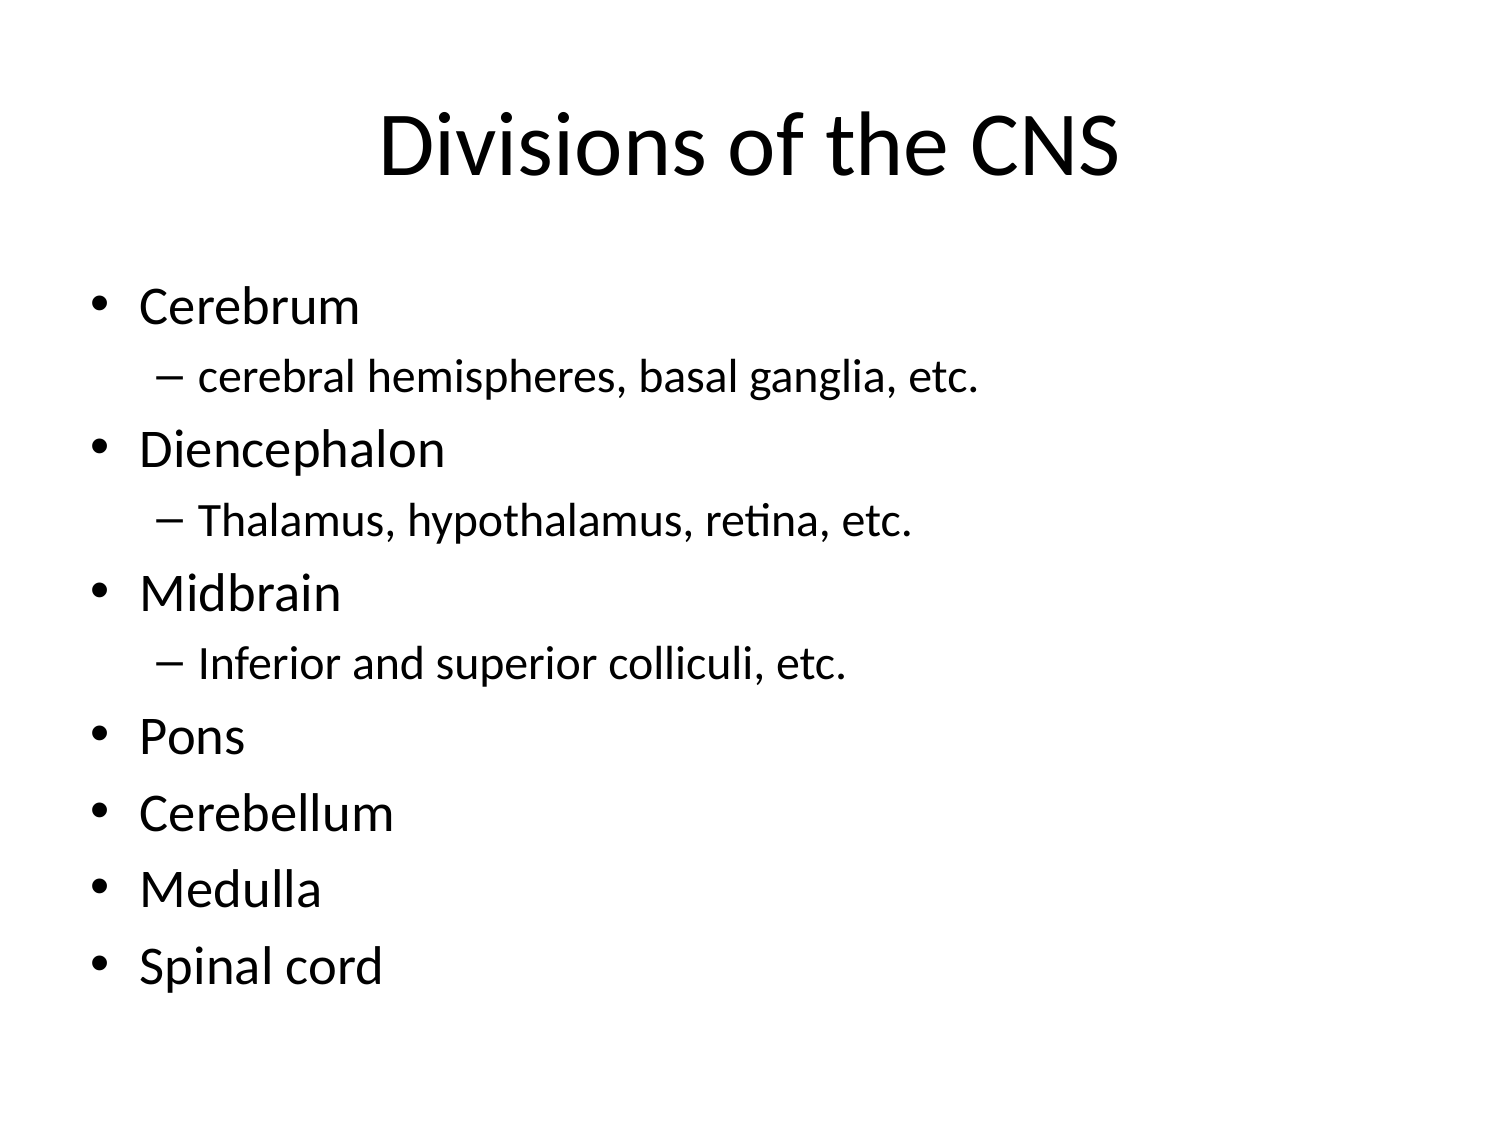

# Divisions of the CNS
Cerebrum
cerebral hemispheres, basal ganglia, etc.
Diencephalon
Thalamus, hypothalamus, retina, etc.
Midbrain
Inferior and superior colliculi, etc.
Pons
Cerebellum
Medulla
Spinal cord